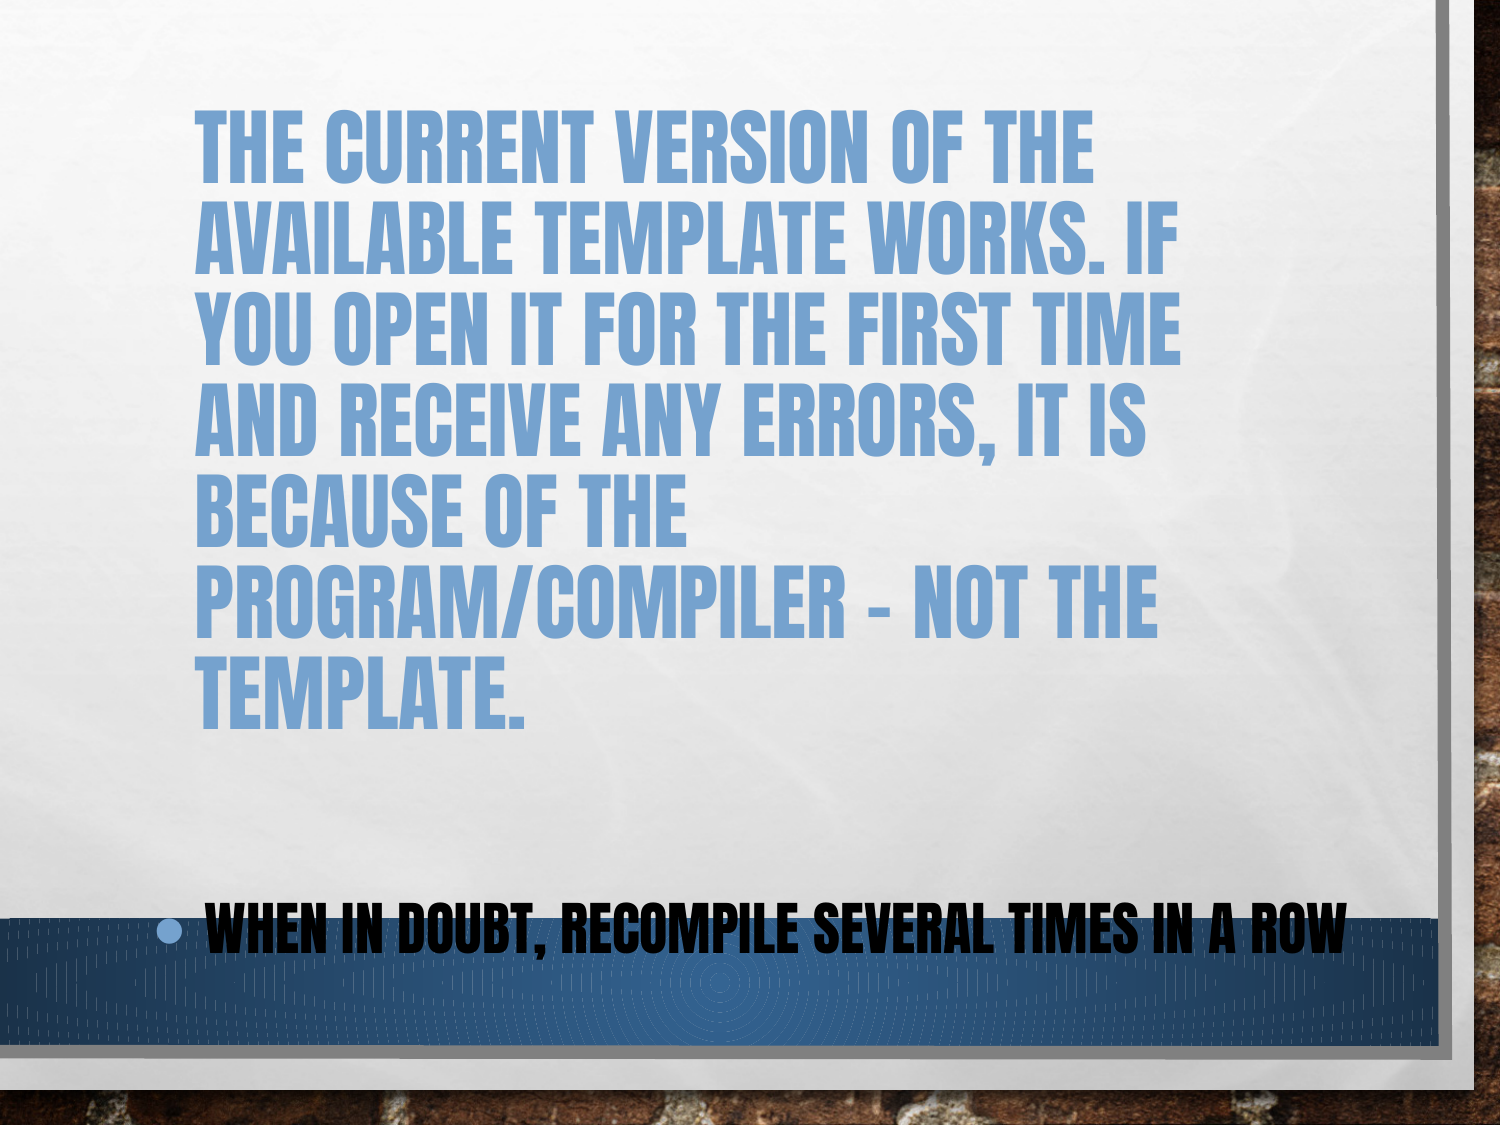

# The current version of the available template works. If you open it for the first time and receive any errors, it is because of the program/compiler – NOT the template.
 When in doubt, recompile several times in a row